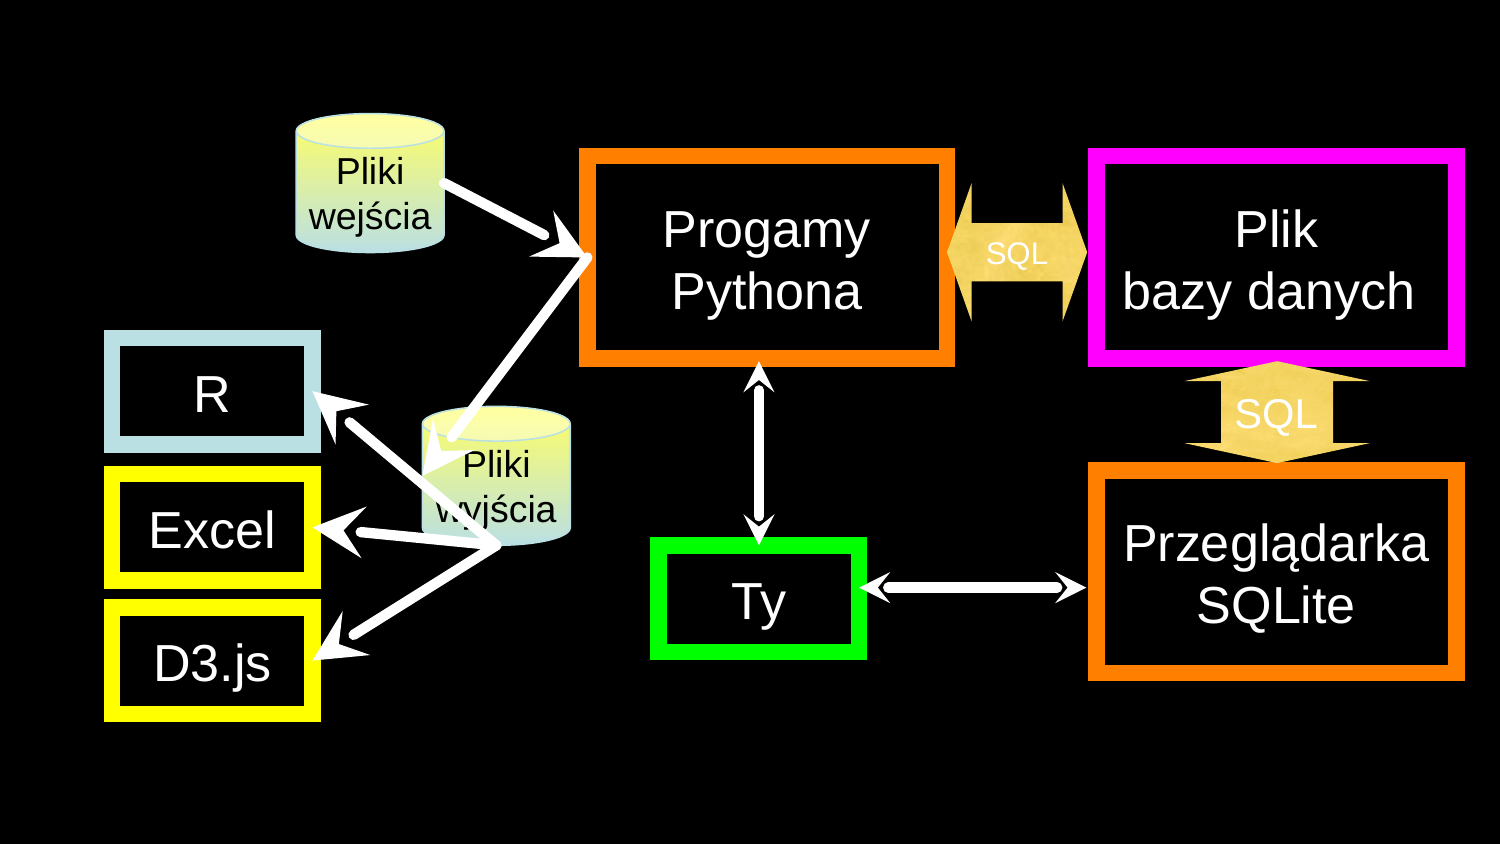

Pliki
wejścia
Progamy
Pythona
Plik
bazy danych
SQL

R
SQL
Pliki
wyjścia
Przeglądarka
SQLite
Excel
Ty
D3.js